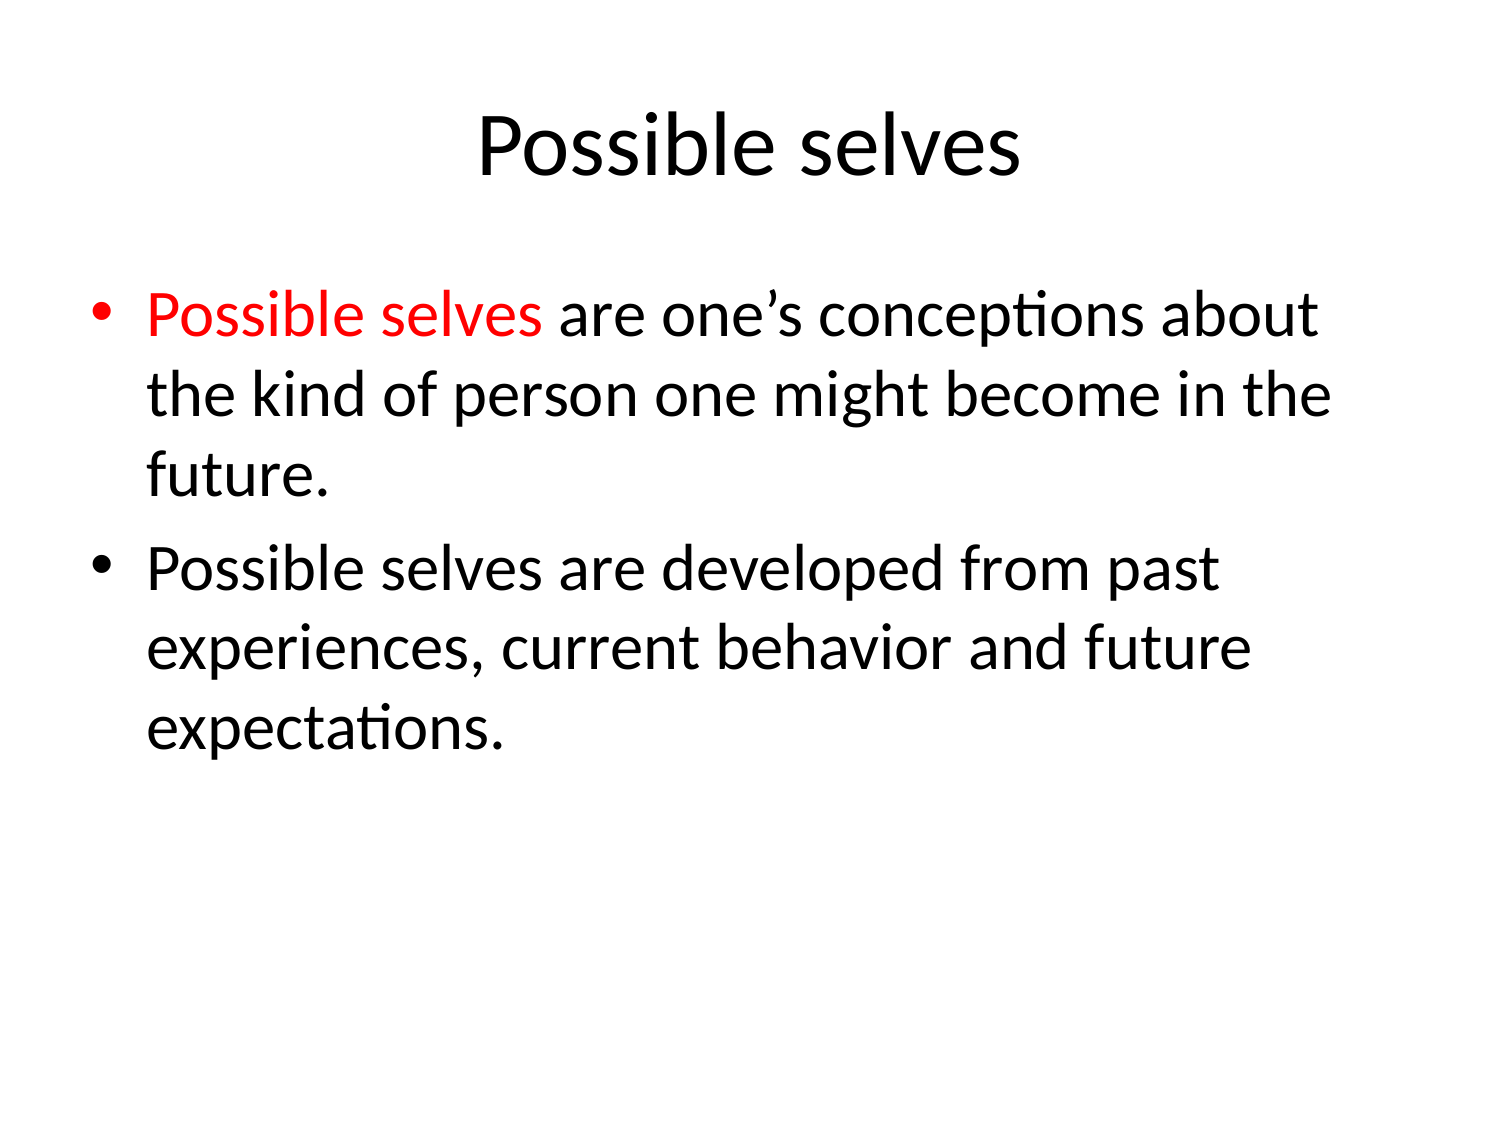

# Possible selves
Possible selves are one’s conceptions about the kind of person one might become in the future.
Possible selves are developed from past experiences, current behavior and future expectations.